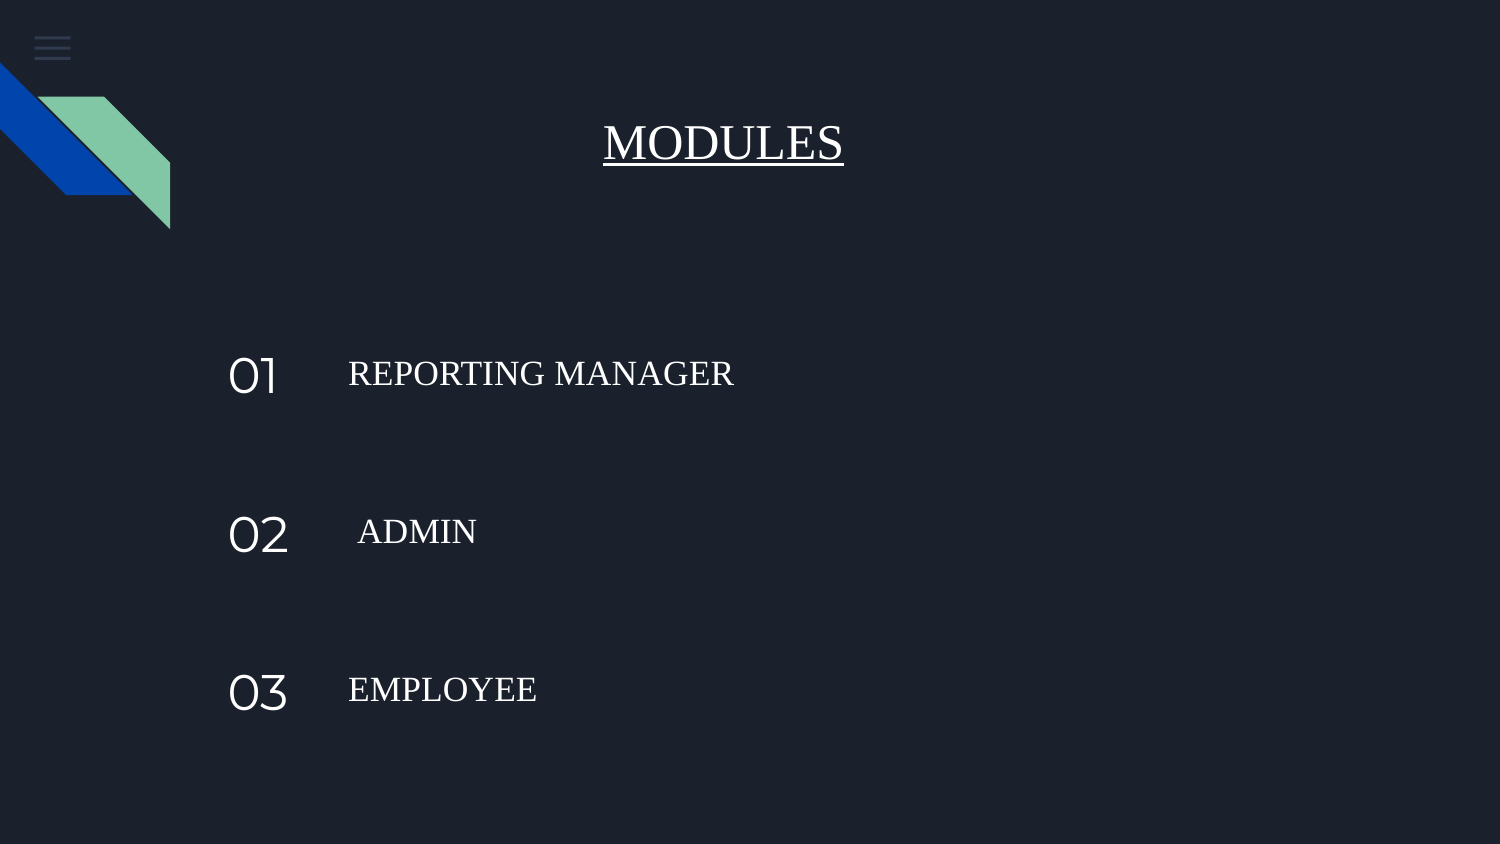

# MODULES
01

REPORTING MANAGER
 ADMIN
02

EMPLOYEE
03